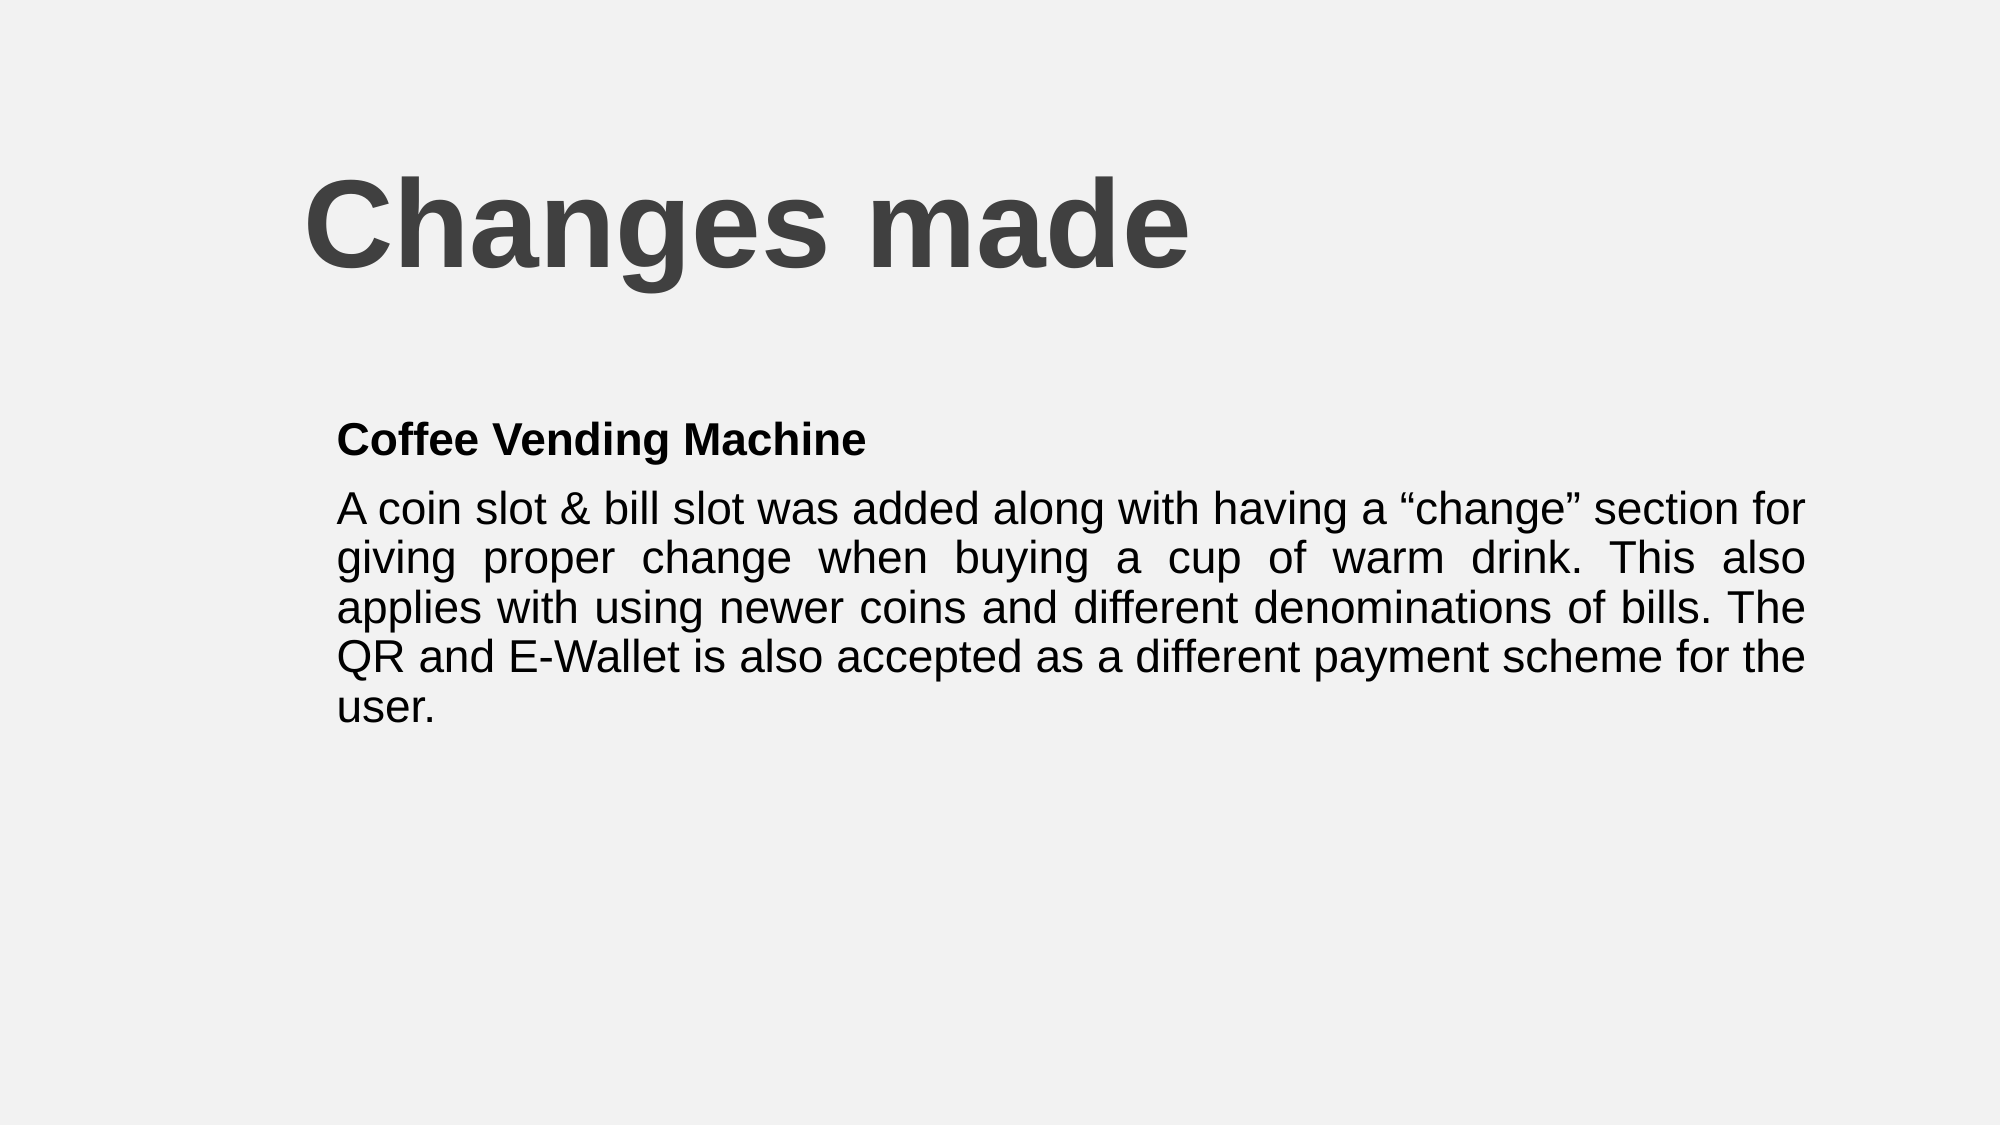

# Changes made
Coffee Vending Machine
A coin slot & bill slot was added along with having a “change” section for giving proper change when buying a cup of warm drink. This also applies with using newer coins and different denominations of bills. The QR and E-Wallet is also accepted as a different payment scheme for the user.